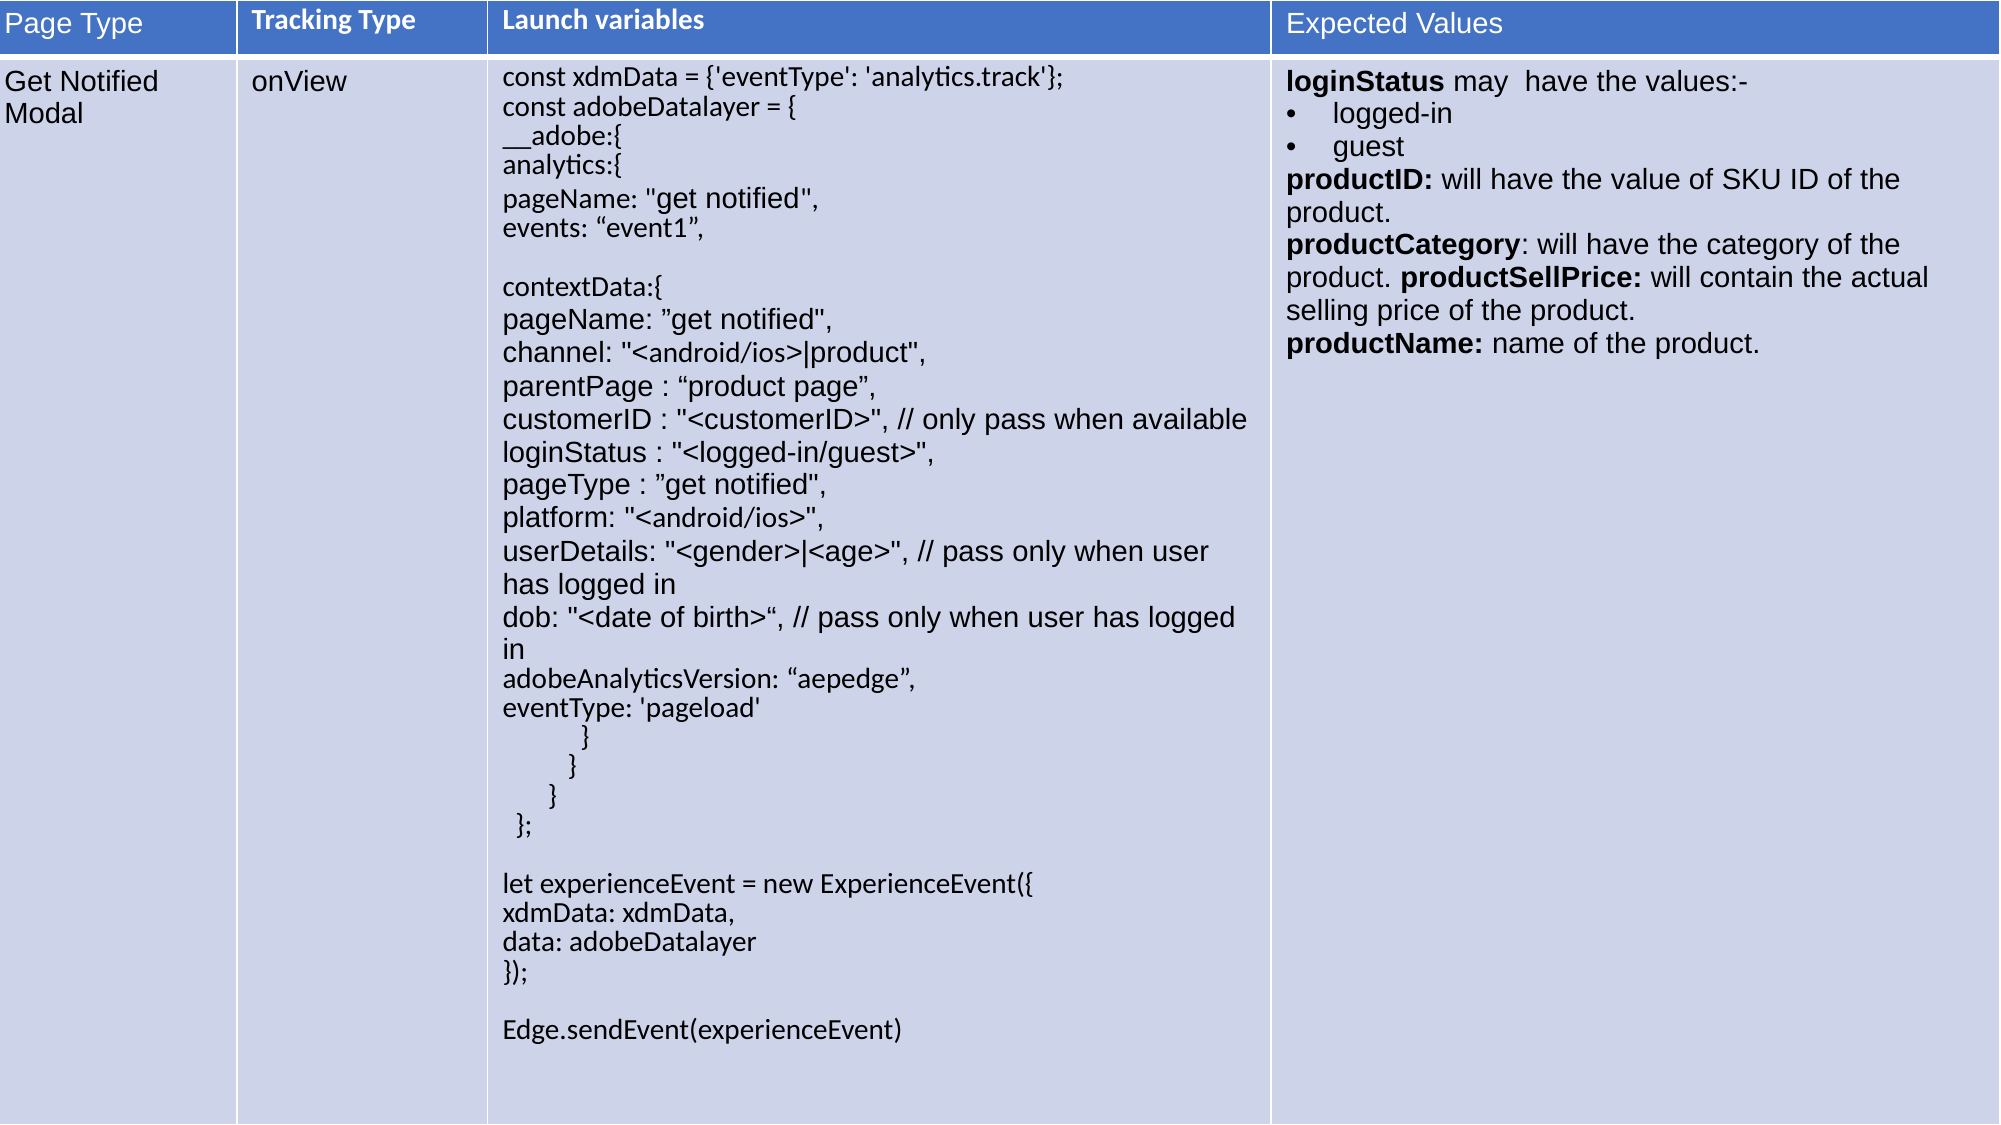

| Page Type | Tracking Type | Launch variables | Expected Values |
| --- | --- | --- | --- |
| Get Notified Modal | onView | const xdmData = {'eventType': 'analytics.track'}; const adobeDatalayer = { \_\_adobe:{ analytics:{ pageName: "get notified", events: “event1”, contextData:{ pageName: ”get notified", channel: "<android/ios>|product", parentPage : “product page”, customerID : "<customerID>", // only pass when available loginStatus : "<logged-in/guest>", pageType : ”get notified", platform: "<android/ios>", userDetails: "<gender>|<age>", // pass only when user has logged in dob: "<date of birth>“, // pass only when user has logged in adobeAnalyticsVersion: “aepedge”, eventType: 'pageload' } } } };   let experienceEvent = new ExperienceEvent({ xdmData: xdmData, data: adobeDatalayer });   Edge.sendEvent(experienceEvent) | loginStatus may have the values:- logged-in guest productID: will have the value of SKU ID of the product. productCategory: will have the category of the product. productSellPrice: will contain the actual selling price of the product. productName: name of the product. |